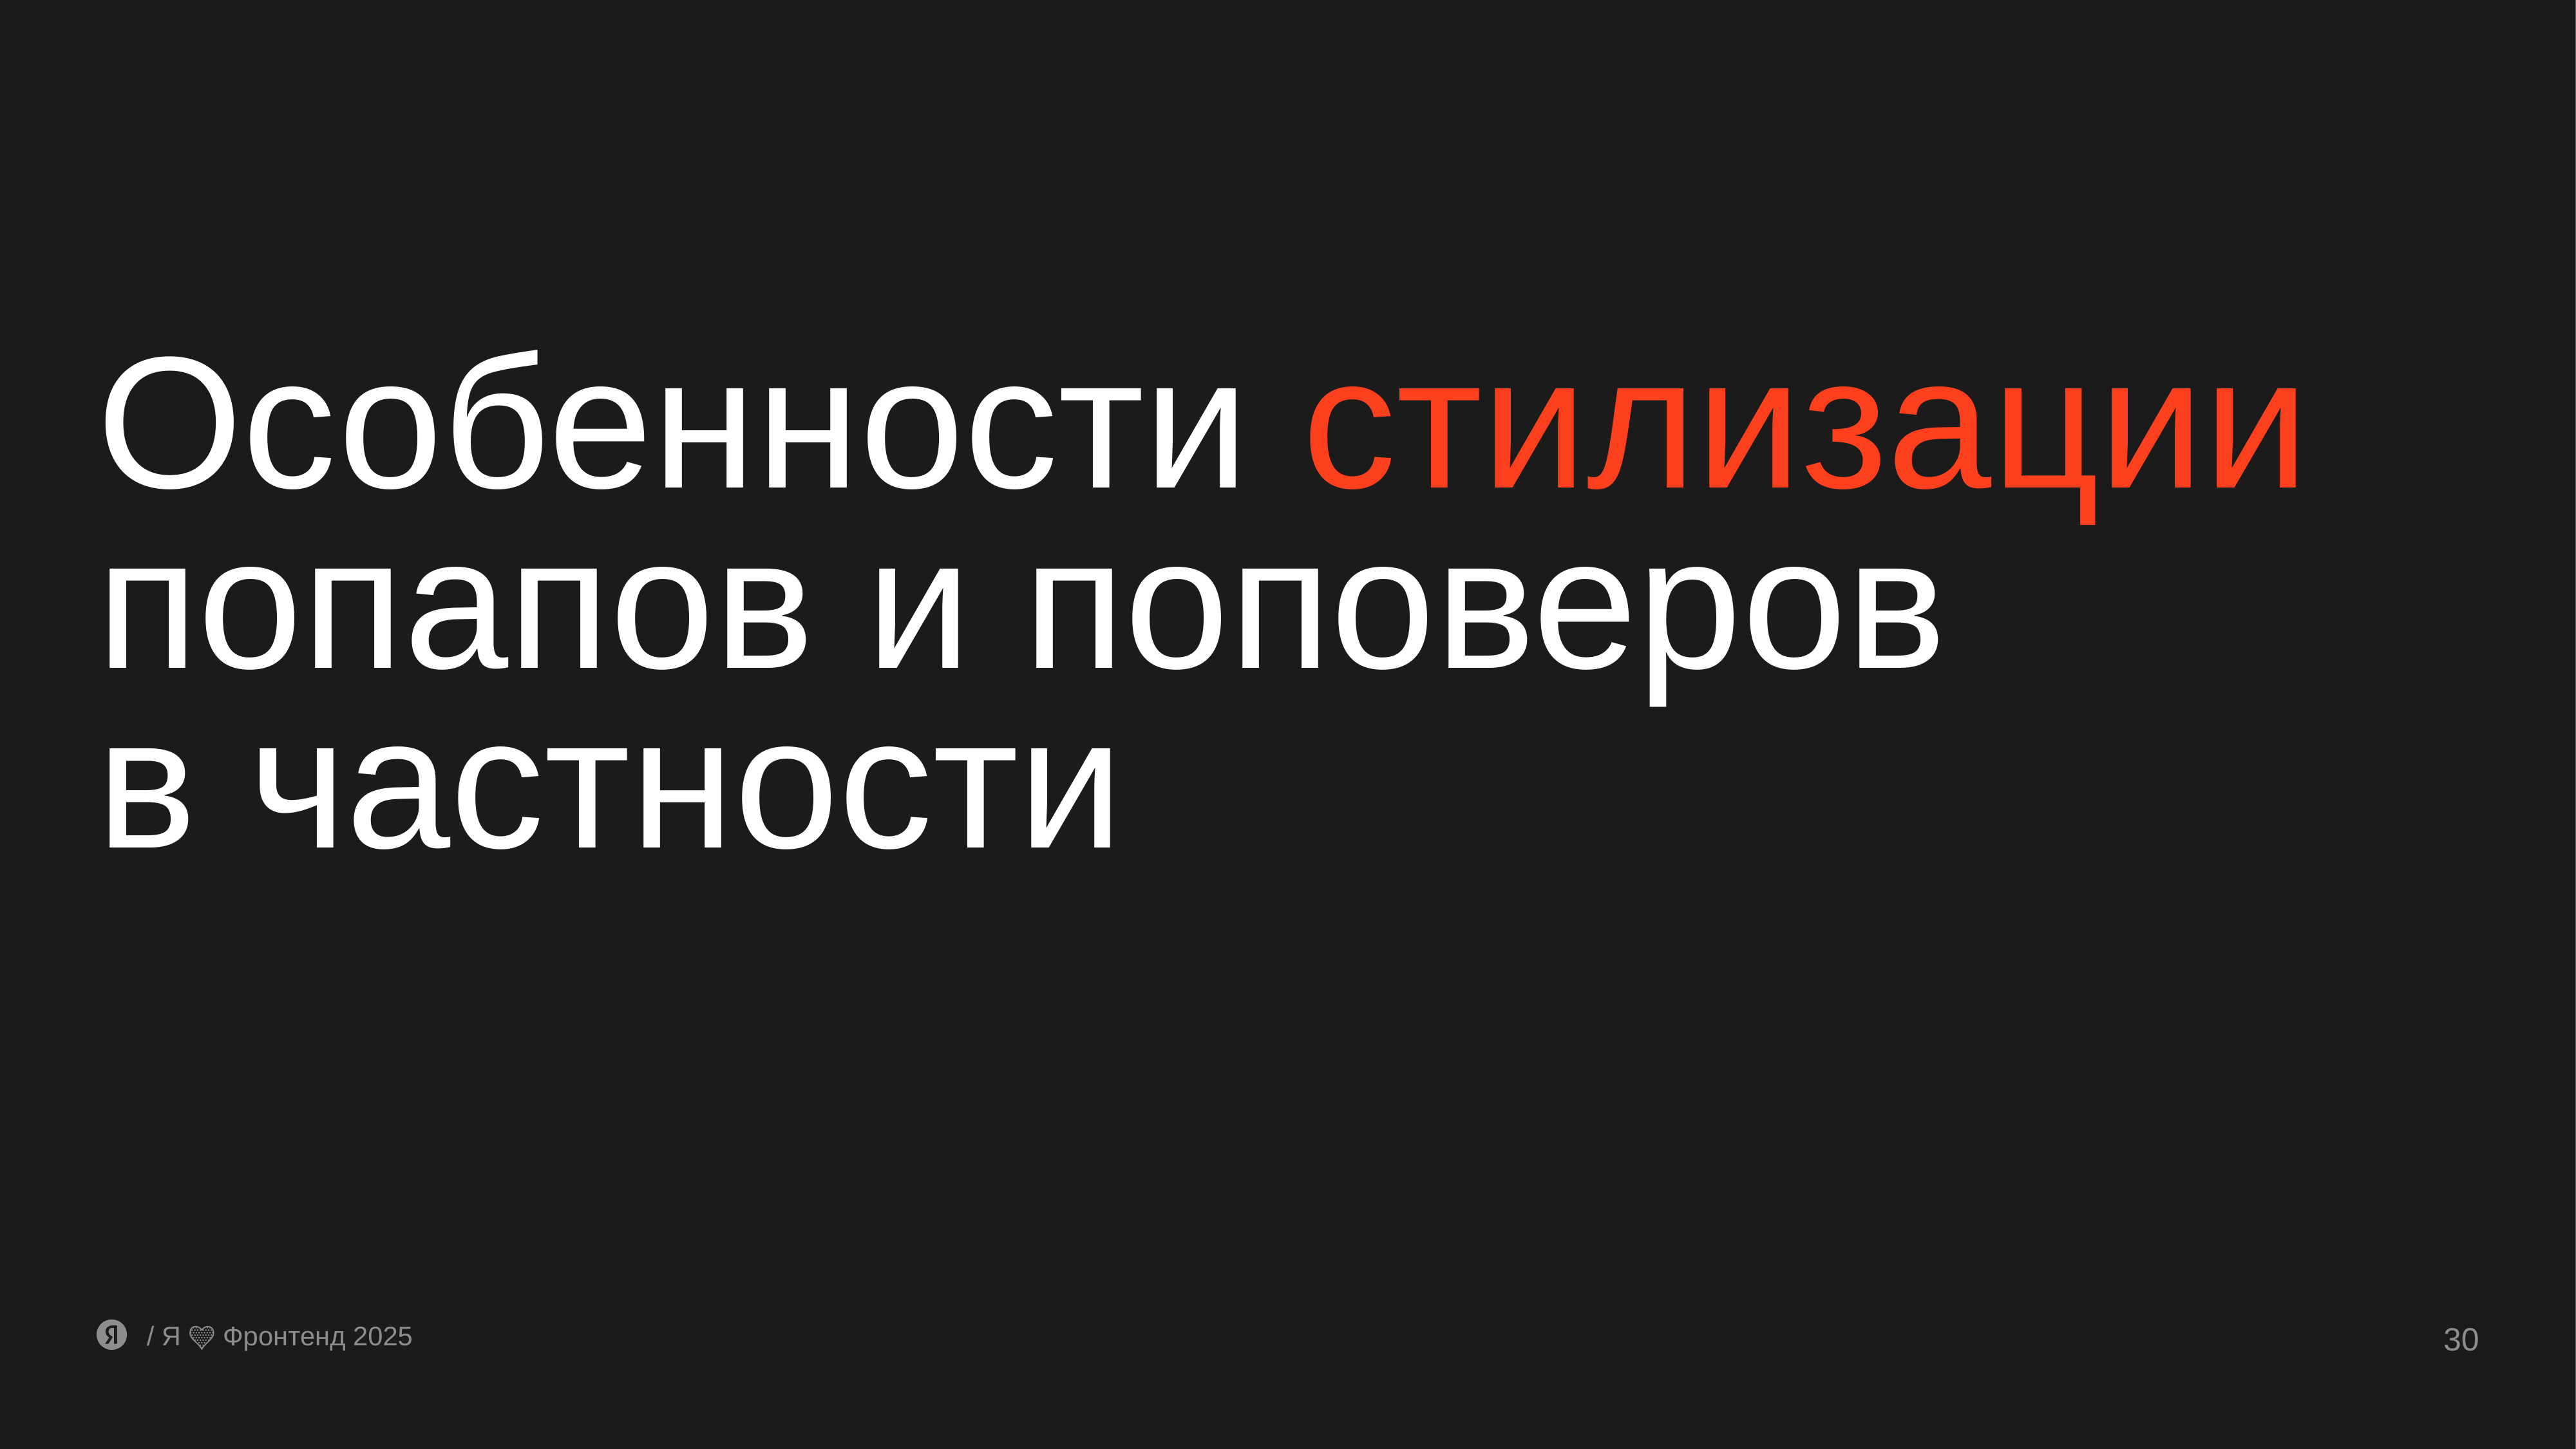

# Особенности стилизации попапов и поповеров в частности
/ Я 💛 Фронтенд 2025
30